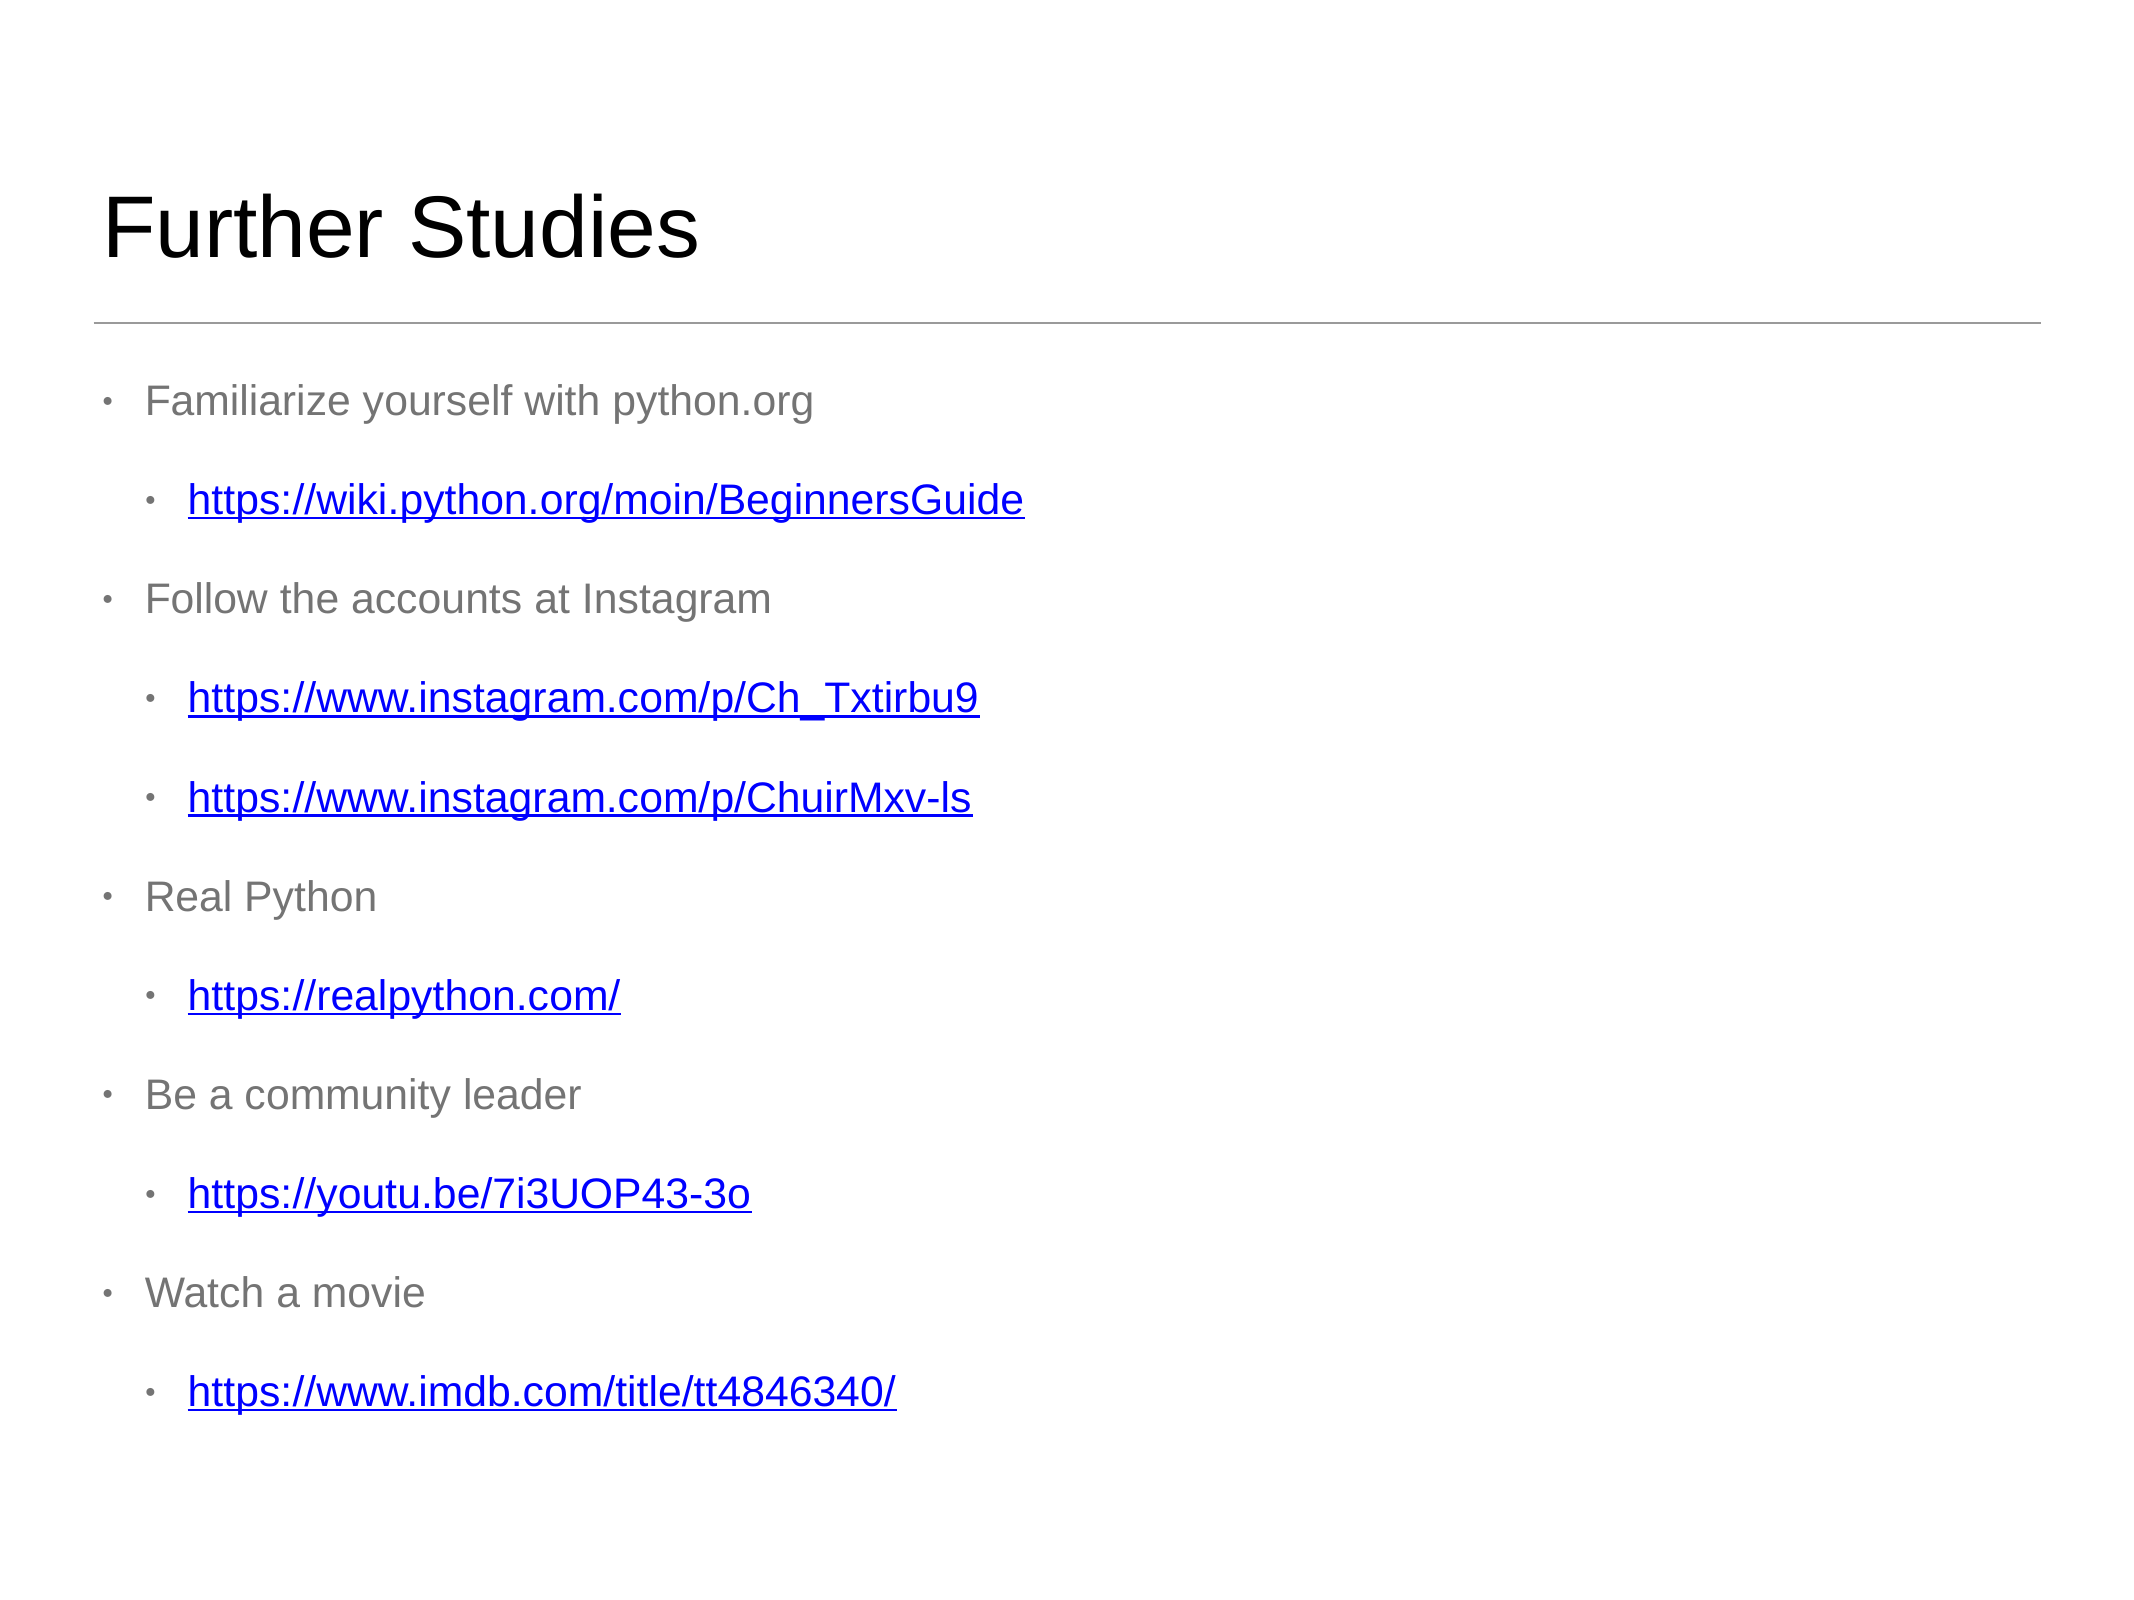

# Further Studies
Familiarize yourself with python.org
https://wiki.python.org/moin/BeginnersGuide
Follow the accounts at Instagram
https://www.instagram.com/p/Ch_Txtirbu9
https://www.instagram.com/p/ChuirMxv-ls
Real Python
https://realpython.com/
Be a community leader
https://youtu.be/7i3UOP43-3o
Watch a movie
https://www.imdb.com/title/tt4846340/